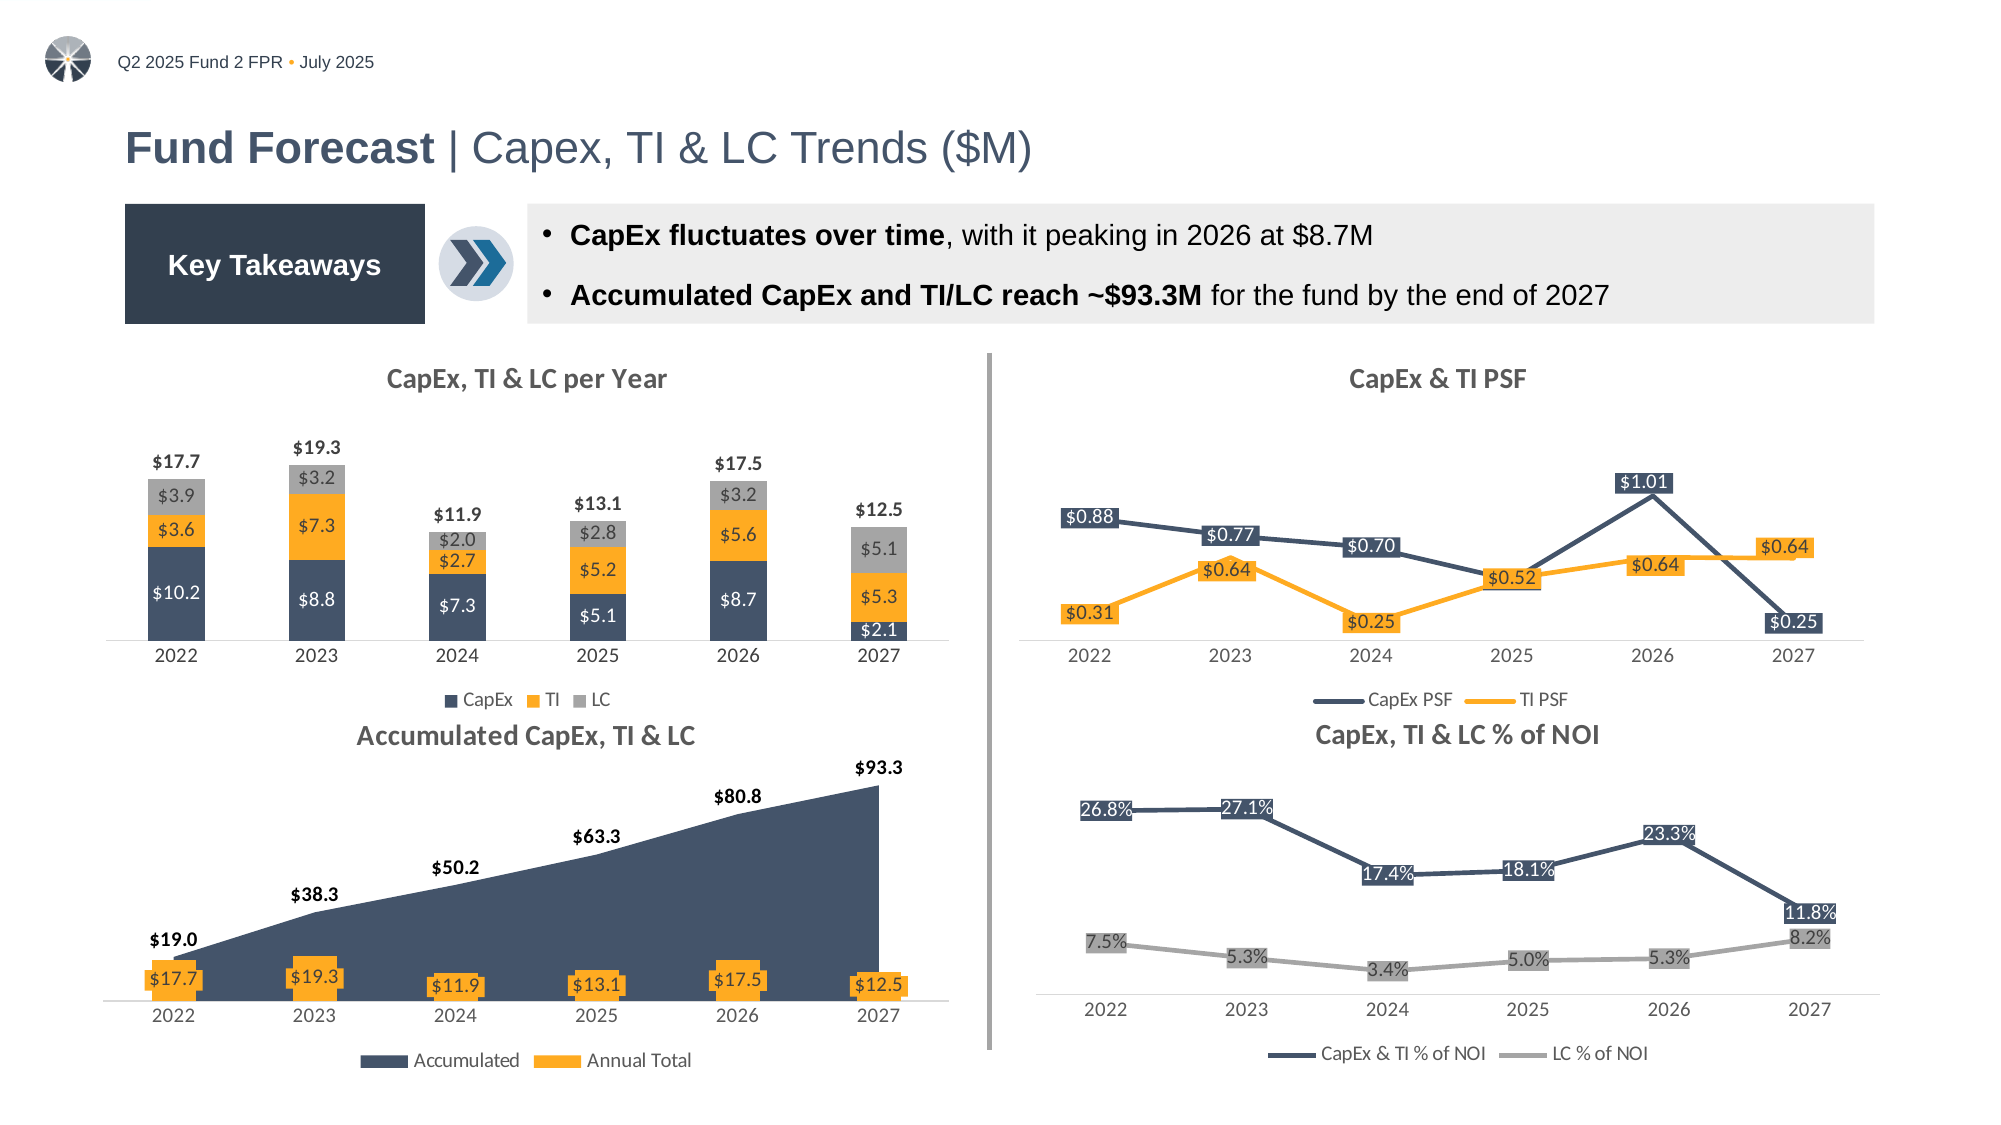

# Fund Forecast | Capex, TI & LC Trends ($M)
CapEx fluctuates over time, with it peaking in 2026 at $8.7M
Accumulated CapEx and TI/LC reach ~$93.3M for the fund by the end of 2027
Key Takeaways

### Chart: CapEx, TI & LC per Year

| Category | CapEx | TI | LC | Annual Total |
|---|---|---|---|---|
| 2022 | 10.24650723 | 3.58685603 | 3.8715251299999998 | 17.70488839 |
| 2023 | 8.801864670000004 | 7.322580359999998 | 3.179661120000002 | 19.304106150000006 |
| 2024 | 7.3276626600000005 | 2.65224028 | 1.9611122699999999 | 11.941015210000002 |
| 2025 | 5.103750680000001 | 5.19077569 | 2.8220913999999997 | 13.116617770000001 |
| 2026 | 8.71609203 | 5.55915315 | 3.2200218400000002 | 17.49526702 |
| 2027 | 2.084007 | 5.28535894 | 5.086026110000001 | 12.45539205 |

### Chart: CapEx & TI PSF

| Category | CapEx PSF | TI PSF |
|---|---|---|
| 2022 | 0.8751346655060277 | 0.3063465414675092 |
| 2023 | 0.7707080690909388 | 0.6411791116550792 |
| 2024 | 0.7015869949776947 | 0.2539387215737357 |
| 2025 | 0.508052483599672 | 0.5167153817774854 |
| 2026 | 1.007672645574919 | 0.6426970415796132 |
| 2027 | 0.25152683760617744 | 0.6379103428115828 |

### Chart: CapEx, TI & LC % of NOI

| Category | CapEx & TI % of NOI | LC % of NOI |
|---|---|---|
| 2022 | 0.26819529784367113 | 0.07505946427012339 |
| 2023 | 0.27064375954157 | 0.05336961600748869 |
| 2024 | 0.1740119708537808 | 0.034194421851584854 |
| 2025 | 0.18093625951348888 | 0.049600986346415576 |
| 2026 | 0.23289440084945598 | 0.05253325233248028 |
| 2027 | 0.11820301070509932 | 0.08157874145774131 |

### Chart: Accumulated CapEx, TI & LC

| Category | Accumulated | Annual Total |  |
|---|---|---|---|
| 2022 | 18.96862796 | 17.70488839 | 18.96862796 |
| 2023 | 38.27273411 | 19.304106150000006 | 38.27273411 |
| 2024 | 50.213749320000005 | 11.941015210000002 | 50.213749320000005 |
| 2025 | 63.33036709000001 | 13.116617770000001 | 63.33036709000001 |
| 2026 | 80.82563411000001 | 17.49526702 | 80.82563411000001 |
| 2027 | 93.28102616000001 | 12.45539205 | 93.28102616000001 |